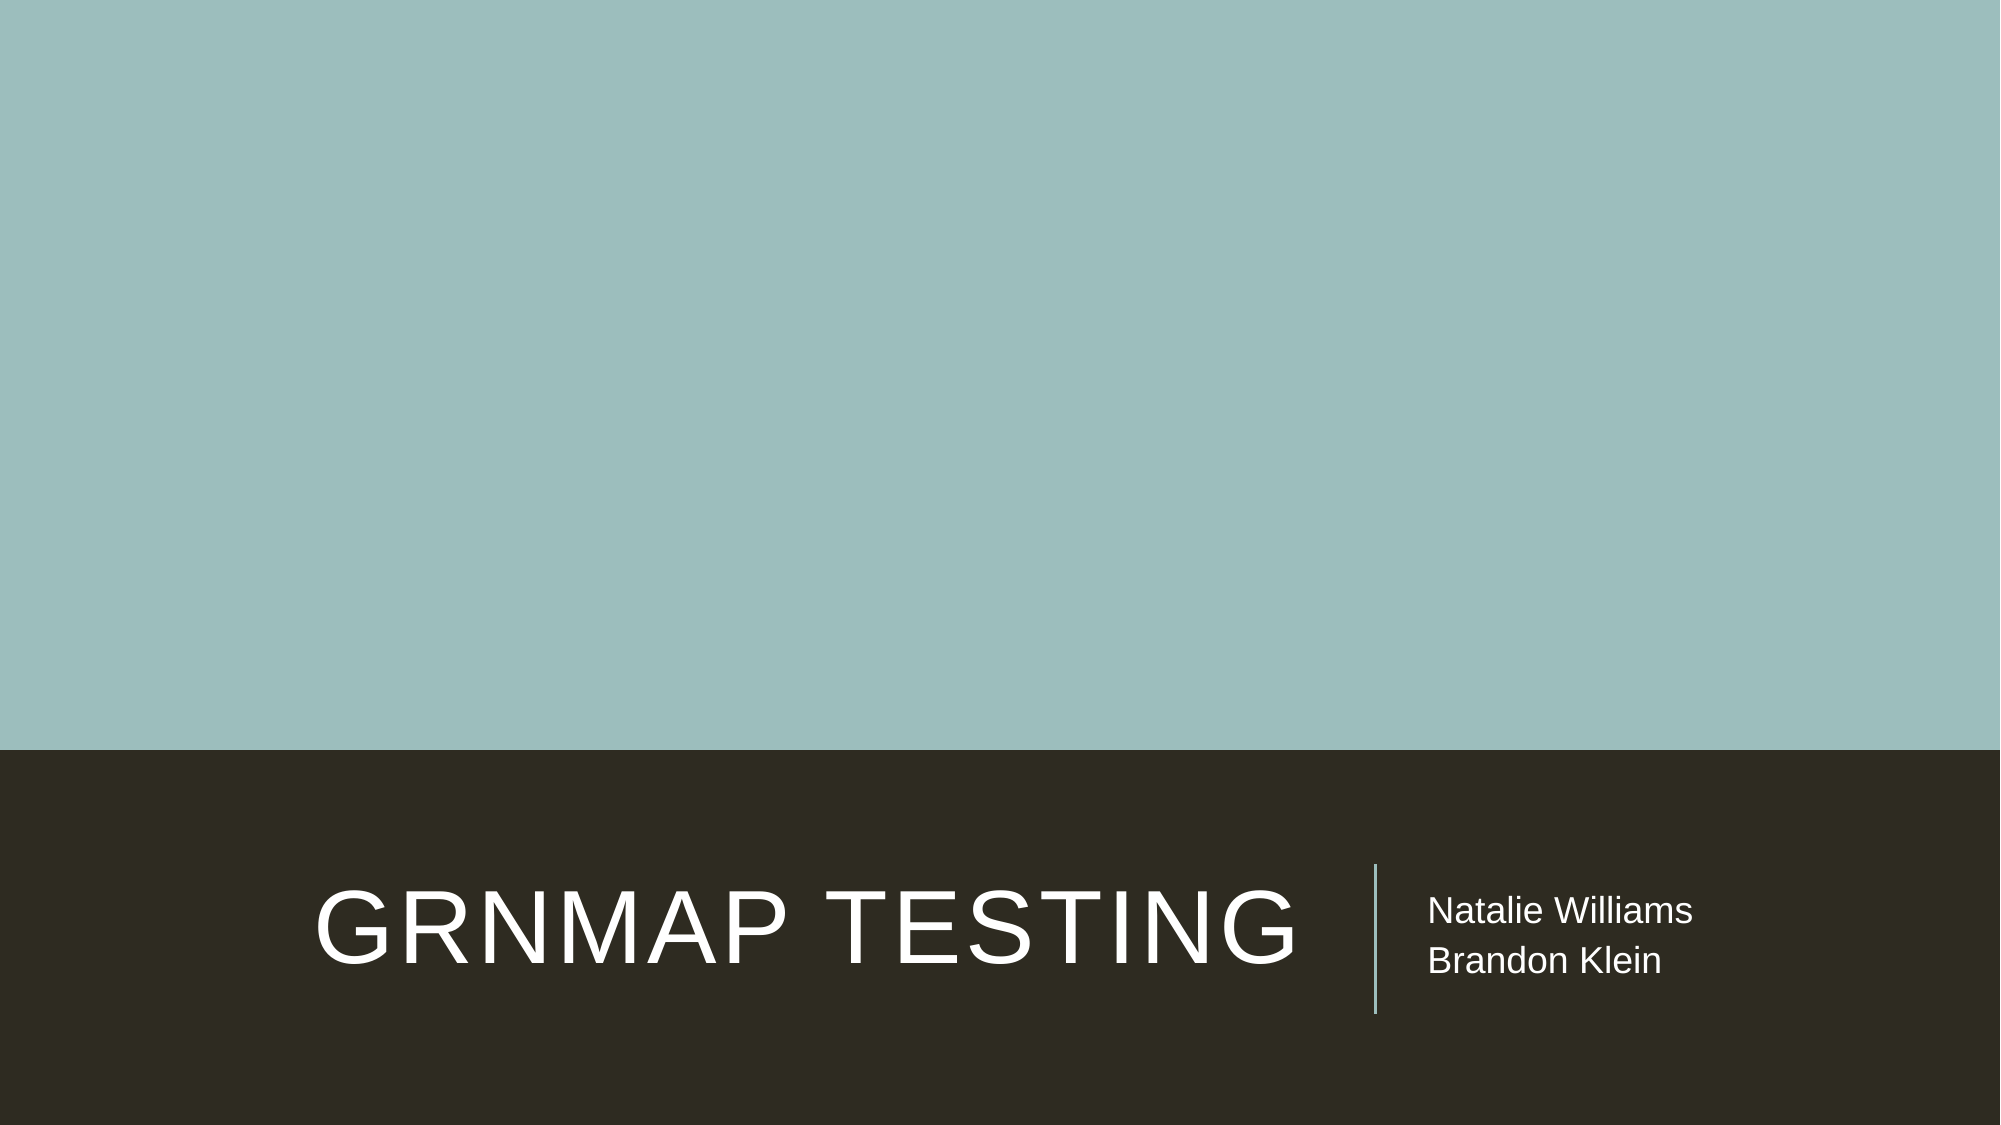

# GRNmap Testing
Natalie Williams
Brandon Klein